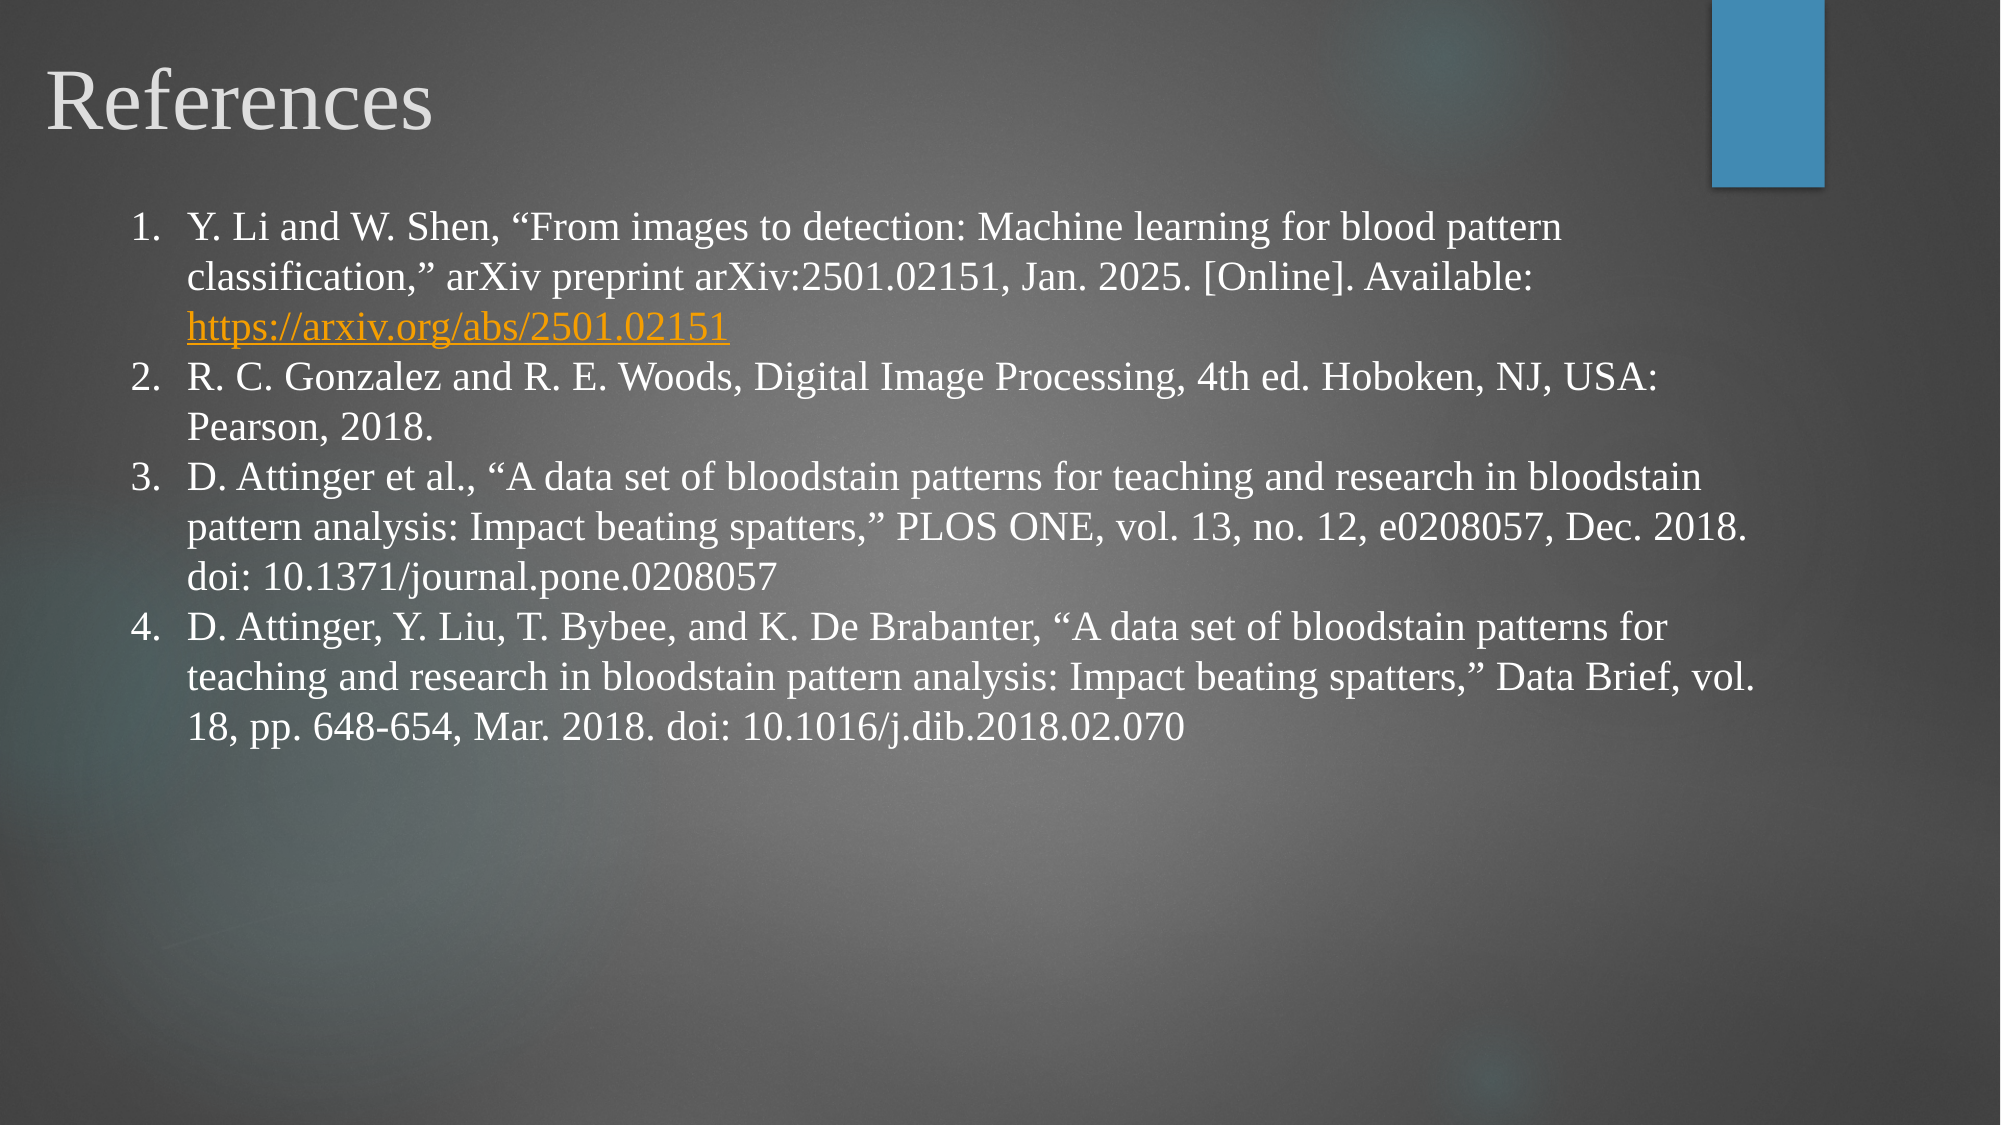

# References
Y. Li and W. Shen, “From images to detection: Machine learning for blood pattern classification,” arXiv preprint arXiv:2501.02151, Jan. 2025. [Online]. Available: https://arxiv.org/abs/2501.02151
R. C. Gonzalez and R. E. Woods, Digital Image Processing, 4th ed. Hoboken, NJ, USA: Pearson, 2018.
D. Attinger et al., “A data set of bloodstain patterns for teaching and research in bloodstain pattern analysis: Impact beating spatters,” PLOS ONE, vol. 13, no. 12, e0208057, Dec. 2018. doi: 10.1371/journal.pone.0208057
D. Attinger, Y. Liu, T. Bybee, and K. De Brabanter, “A data set of bloodstain patterns for teaching and research in bloodstain pattern analysis: Impact beating spatters,” Data Brief, vol. 18, pp. 648-654, Mar. 2018. doi: 10.1016/j.dib.2018.02.070